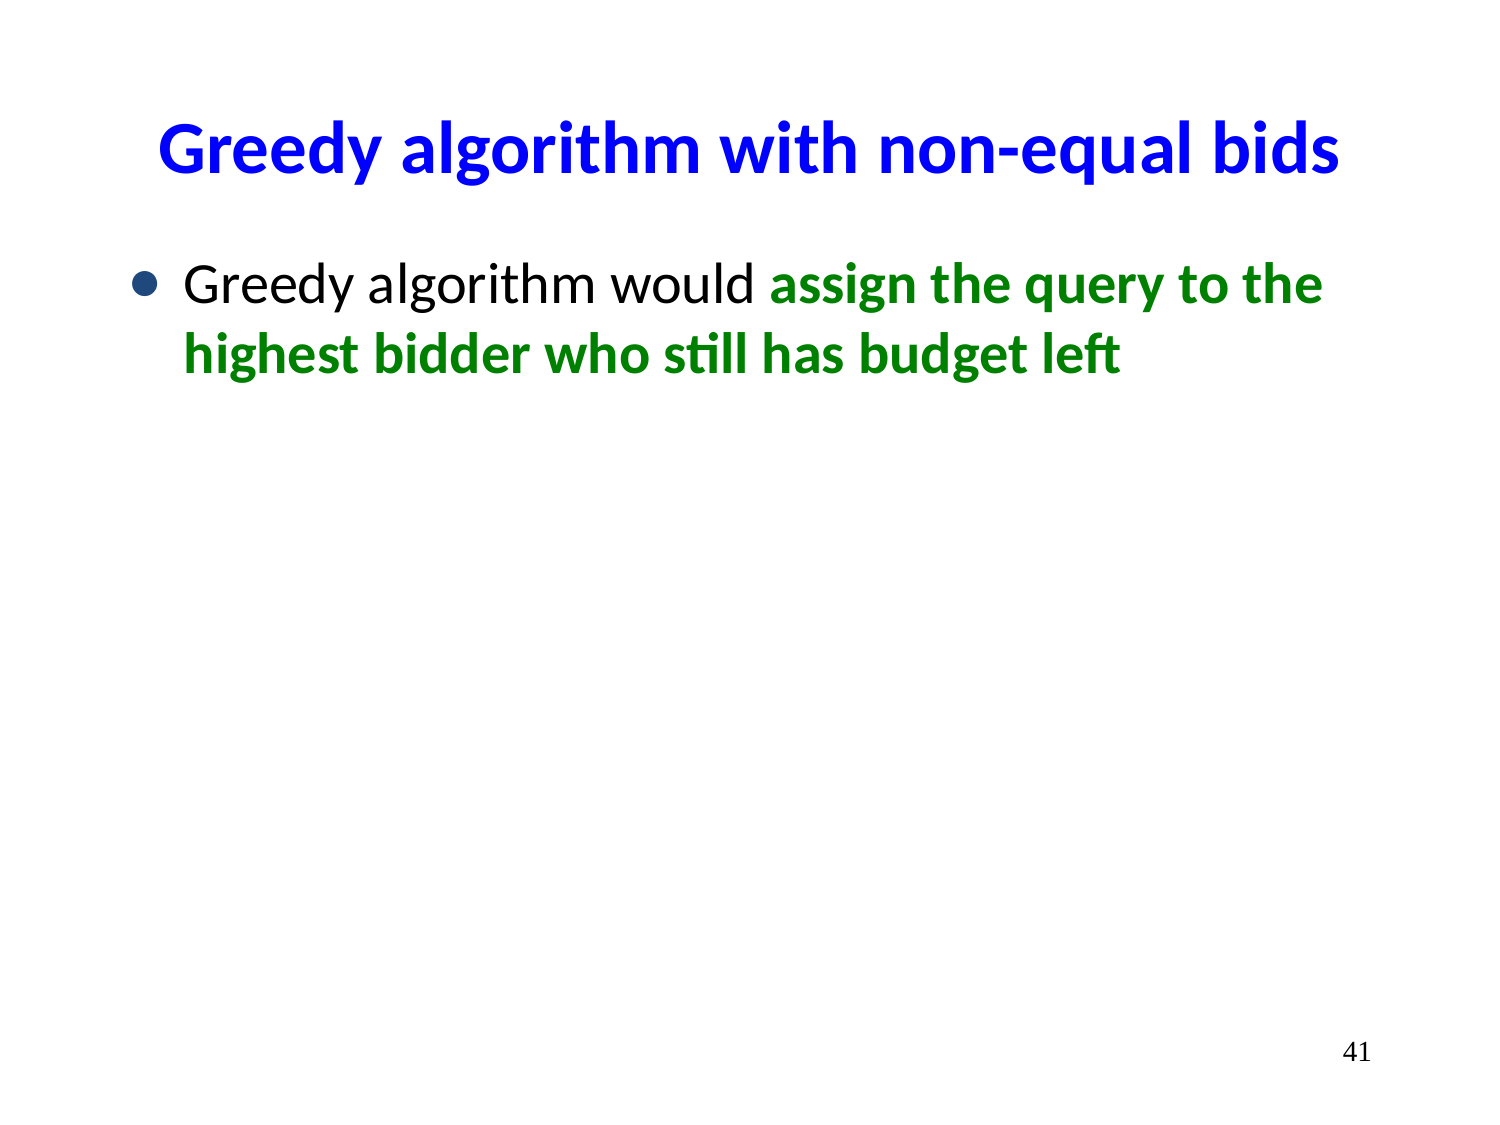

# Greedy algorithm with non-equal bids
Greedy algorithm would assign the query to the highest bidder who still has budget left

41